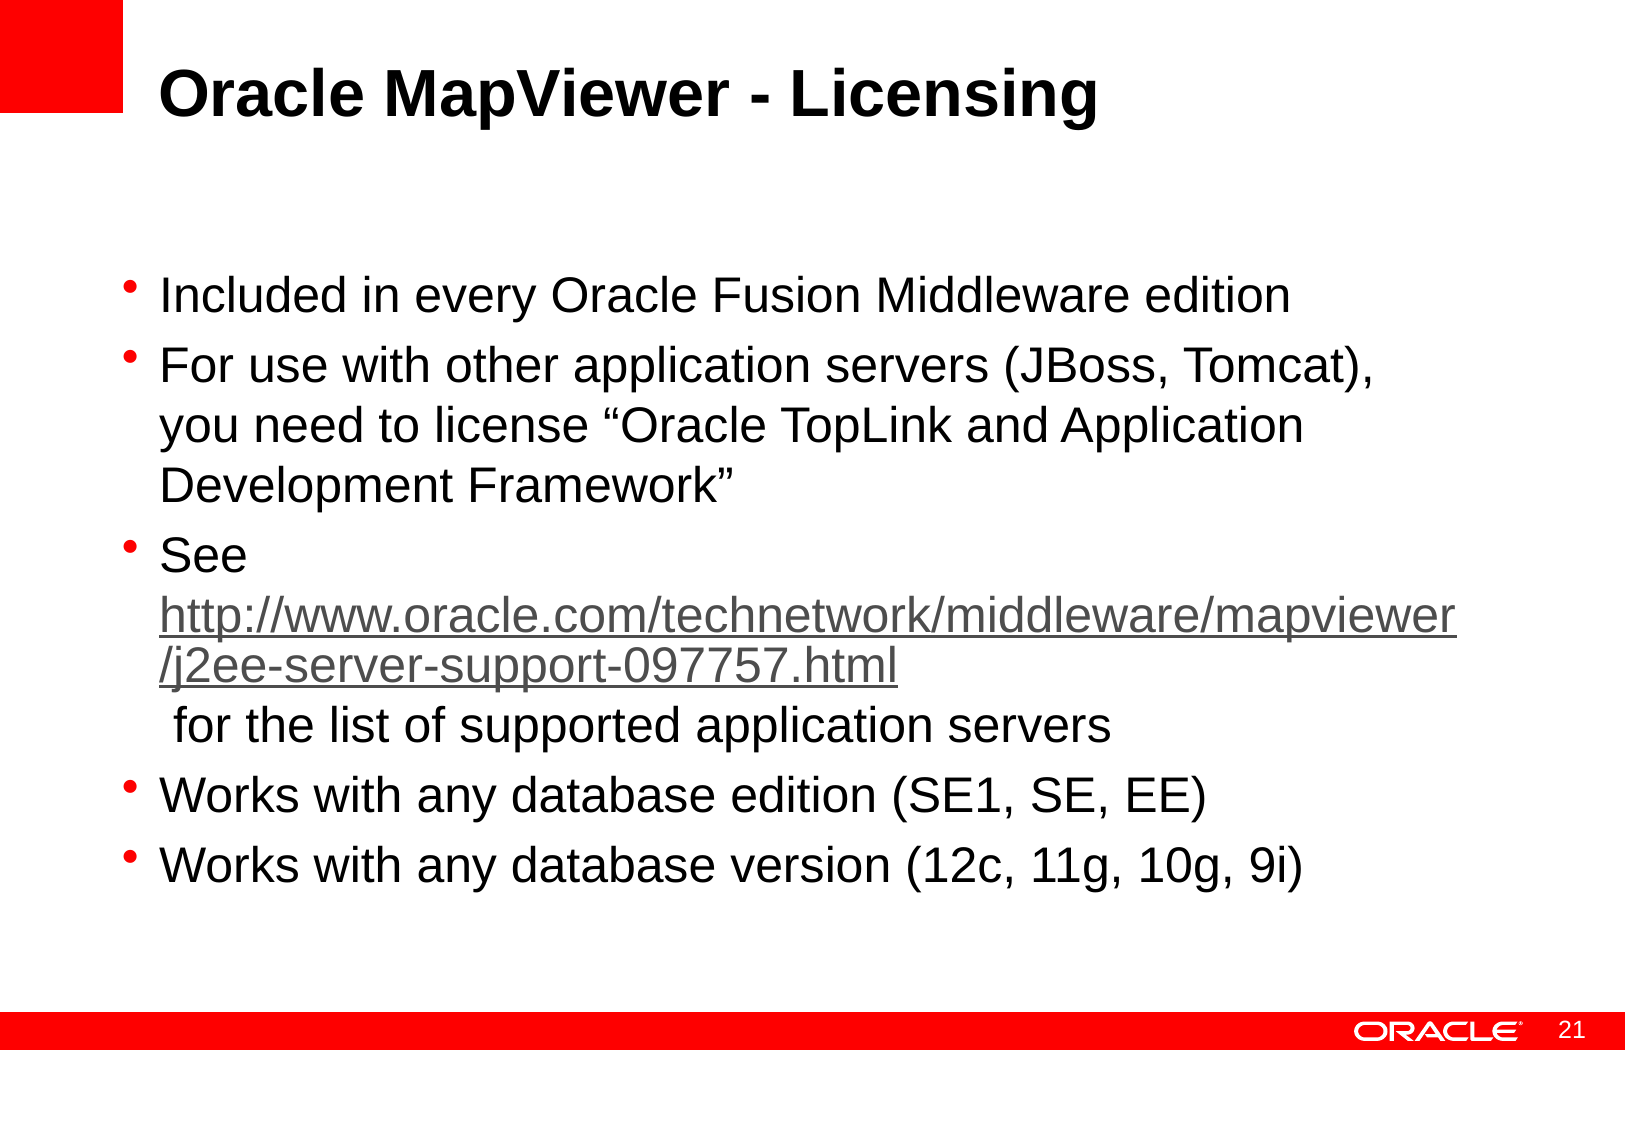

# Oracle MapViewer - Licensing
Included in every Oracle Fusion Middleware edition
For use with other application servers (JBoss, Tomcat), you need to license “Oracle TopLink and Application Development Framework”
See http://www.oracle.com/technetwork/middleware/mapviewer/j2ee-server-support-097757.html for the list of supported application servers
Works with any database edition (SE1, SE, EE)
Works with any database version (12c, 11g, 10g, 9i)